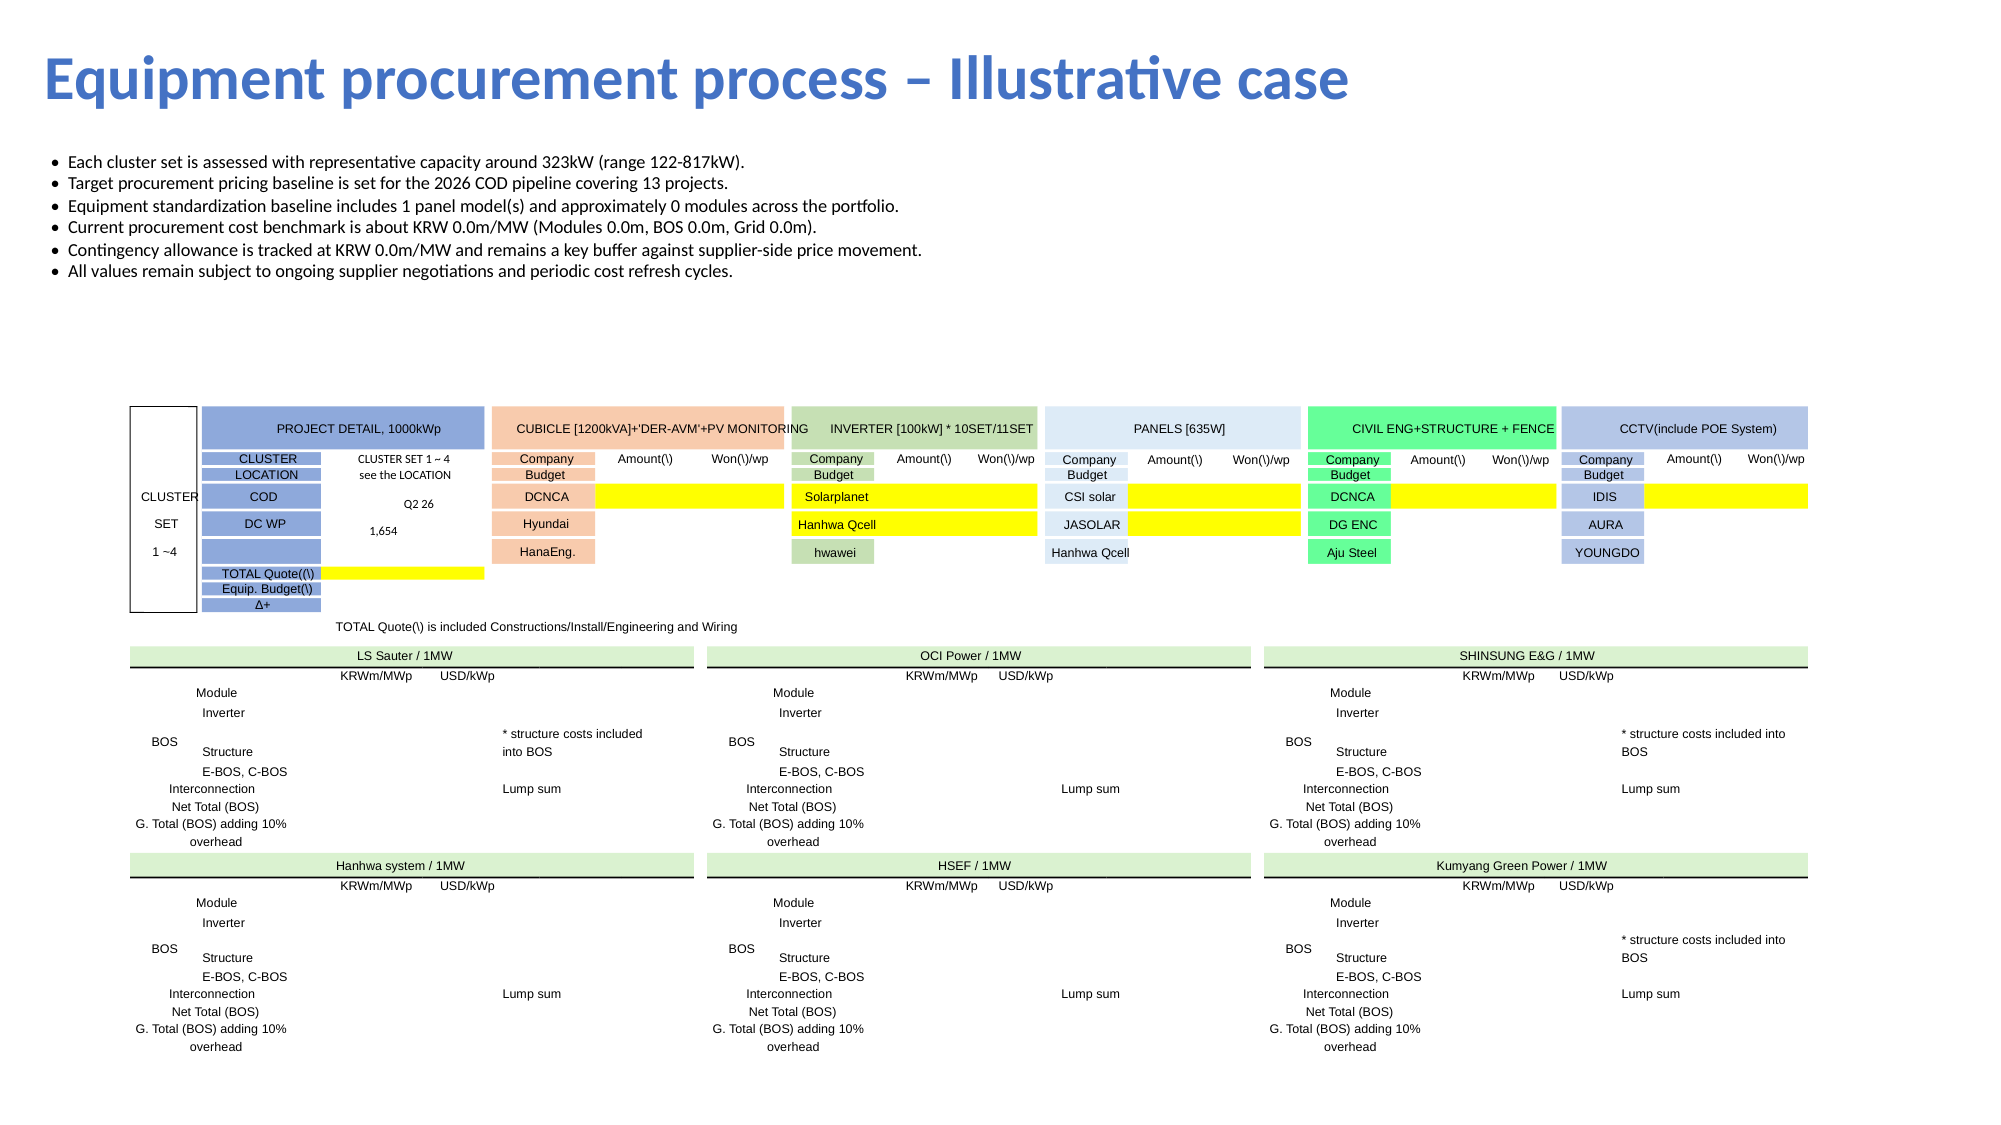

Equipment procurement process – Illustrative case
•  Each cluster set is assessed with representative capacity around 323kW (range 122-817kW).
•  Target procurement pricing baseline is set for the 2026 COD pipeline covering 13 projects.
•  Equipment standardization baseline includes 1 panel model(s) and approximately 0 modules across the portfolio.
•  Current procurement cost benchmark is about KRW 0.0m/MW (Modules 0.0m, BOS 0.0m, Grid 0.0m).
•  Contingency allowance is tracked at KRW 0.0m/MW and remains a key buffer against supplier-side price movement.
•  All values remain subject to ongoing supplier negotiations and periodic cost refresh cycles.

PROJECT DETAIL, 1000kWp
CUBICLE [1200kVA]+'DER-AVM'+PV MONITORING
INVERTER [100kW] * 10SET/11SET
PANELS [635W]
CIVIL ENG+STRUCTURE + FENCE
CCTV(include POE System)

CLUSTER
CLUSTER SET 1 ~ 4
Company
Amount(\)
Won(\)/wp
Company
Amount(\)
Won(\)/wp
Amount(\)
Won(\)/wp
Company
Amount(\)
Won(\)/wp
Company
Amount(\)
Won(\)/wp
Company

LOCATION
see the LOCATION
Budget
Budget
Budget
Budget
Budget

COD
Q2 26
CLUSTER
DCNCA
Solarplanet
CSI solar
DCNCA
IDIS

DC WP
1,654
Hyundai
SET
Hanhwa Qcell
JASOLAR
DG ENC
AURA

HanaEng.
1 ~4
hwawei
Hanhwa Qcell
Aju Steel
YOUNGDO

TOTAL Quote((\)

Equip. Budget(\)

Δ+

TOTAL Quote(\) is included Constructions/Install/Engineering and Wiring

LS Sauter / 1MW
OCI Power / 1MW
SHINSUNG E&G / 1MW

KRWm/MWp
USD/kWp
KRWm/MWp
USD/kWp
KRWm/MWp
USD/kWp
Module
Module
Module
Inverter
Inverter
Inverter
* structure costs included
* structure costs included into
BOS
BOS
BOS
Structure

into BOS
Structure
Structure
BOS
E-BOS, C-BOS
E-BOS, C-BOS
E-BOS, C-BOS
Interconnection
Lump sum
Interconnection
Lump sum
Interconnection
Lump sum
Net Total (BOS)
Net Total (BOS)
Net Total (BOS)
G. Total (BOS) adding 10%
G. Total (BOS) adding 10%
G. Total (BOS) adding 10%
overhead
overhead
overhead
Hanhwa system / 1MW
HSEF / 1MW
Kumyang Green Power / 1MW

KRWm/MWp
USD/kWp
KRWm/MWp
USD/kWp
KRWm/MWp
USD/kWp
Module
Module
Module
Inverter
Inverter
Inverter
* structure costs included into
BOS
BOS
BOS
Structure
Structure
Structure
BOS
E-BOS, C-BOS
E-BOS, C-BOS
E-BOS, C-BOS
Interconnection
Lump sum
Interconnection
Lump sum
Interconnection
Lump sum
Net Total (BOS)
Net Total (BOS)
Net Total (BOS)
G. Total (BOS) adding 10%
G. Total (BOS) adding 10%
G. Total (BOS) adding 10%
overhead
overhead
overhead